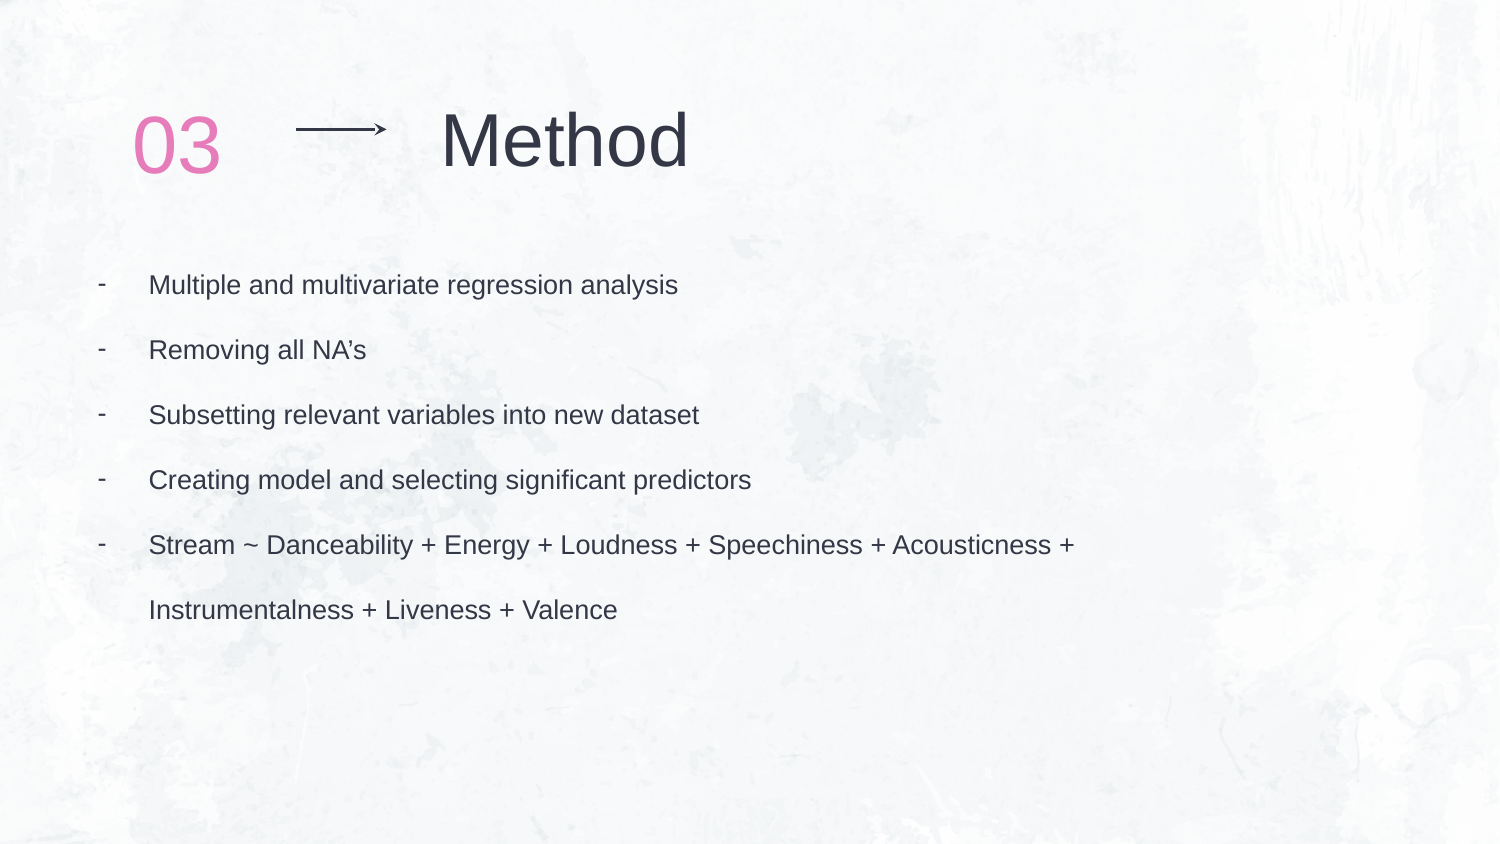

03
# Method
Multiple and multivariate regression analysis
Removing all NA’s
Subsetting relevant variables into new dataset
Creating model and selecting significant predictors
Stream ~ Danceability + Energy + Loudness + Speechiness + Acousticness + Instrumentalness + Liveness + Valence